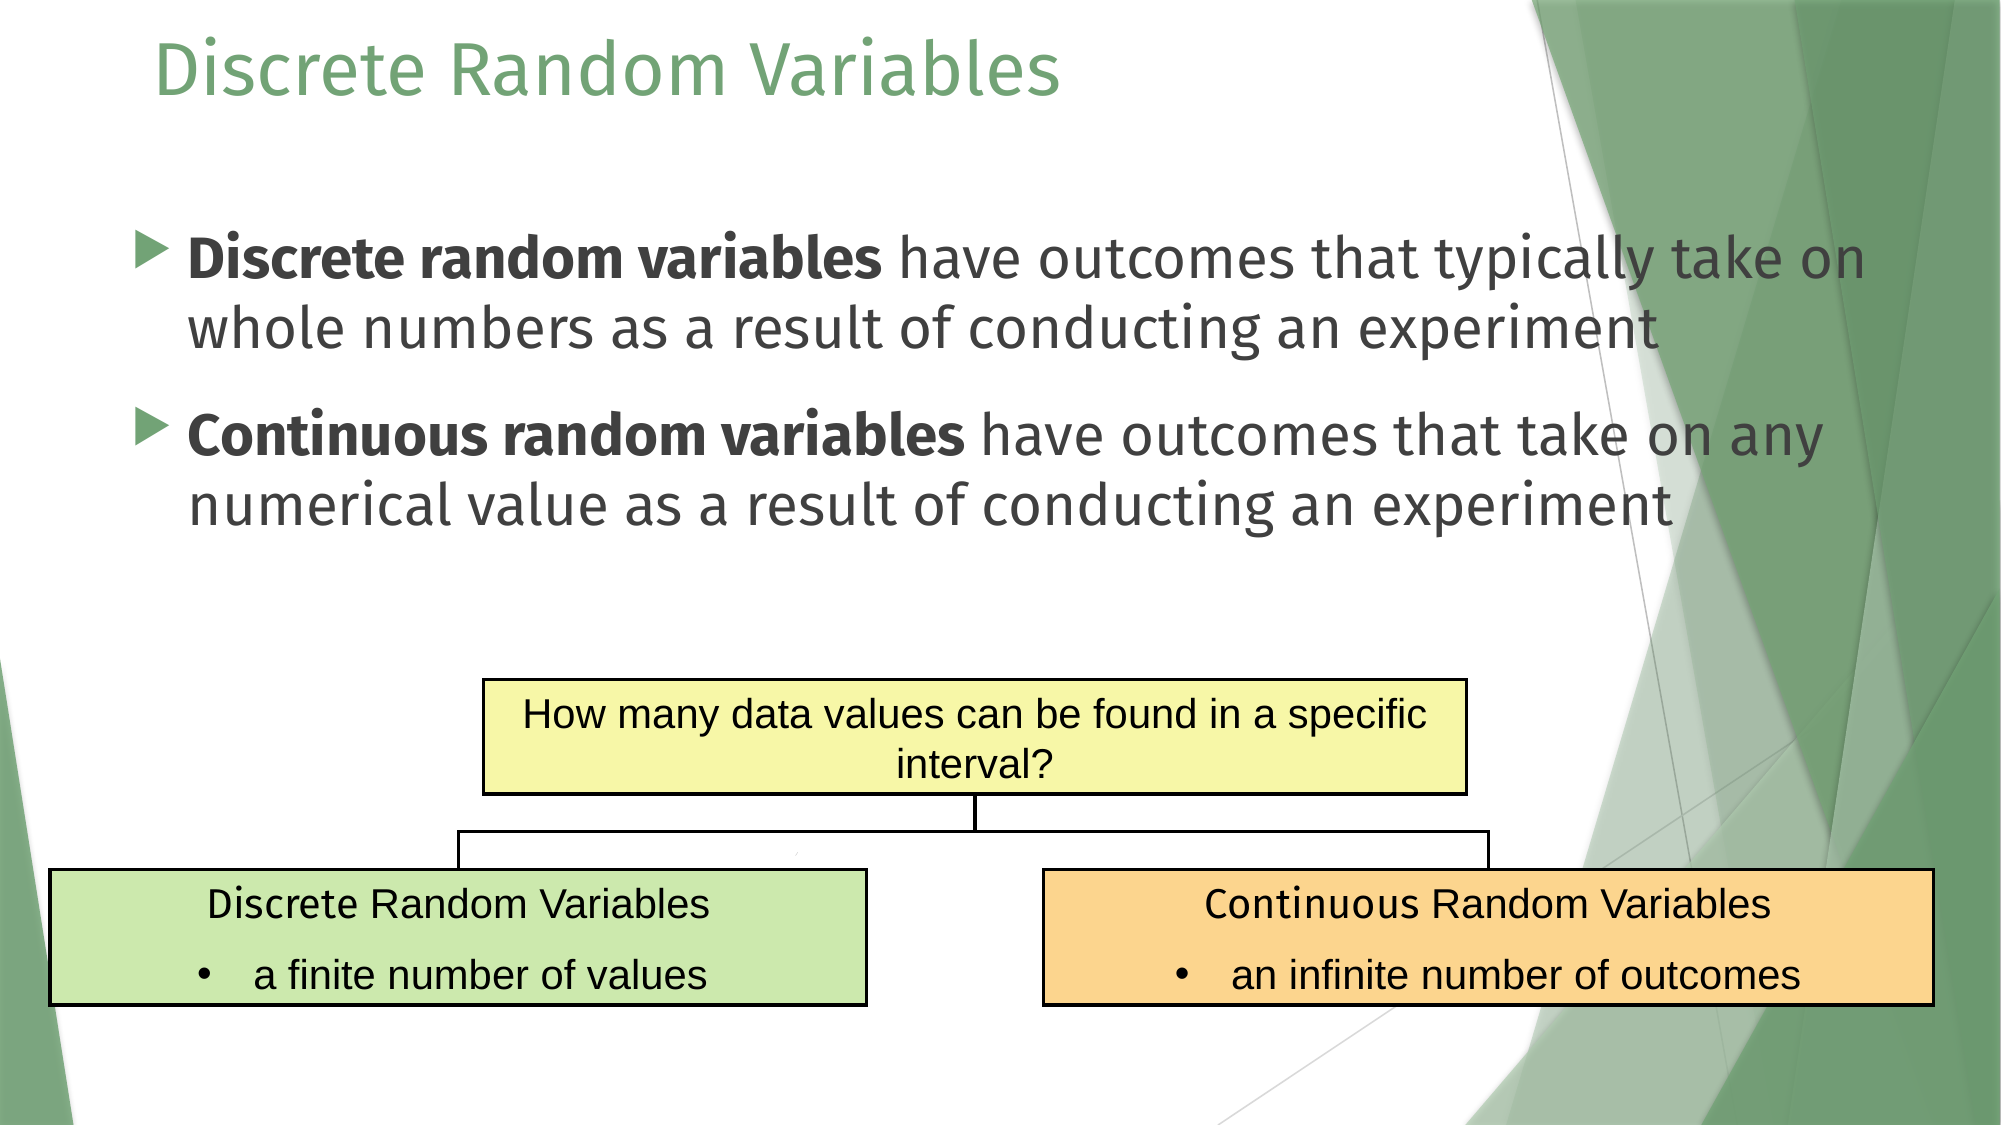

# Discrete Random Variables
Discrete random variables have outcomes that typically take on whole numbers as a result of conducting an experiment
Continuous random variables have outcomes that take on any numerical value as a result of conducting an experiment
How many data values can be found in a specific interval?

Discrete Random Variables
a finite number of values
Continuous Random Variables
an infinite number of outcomes